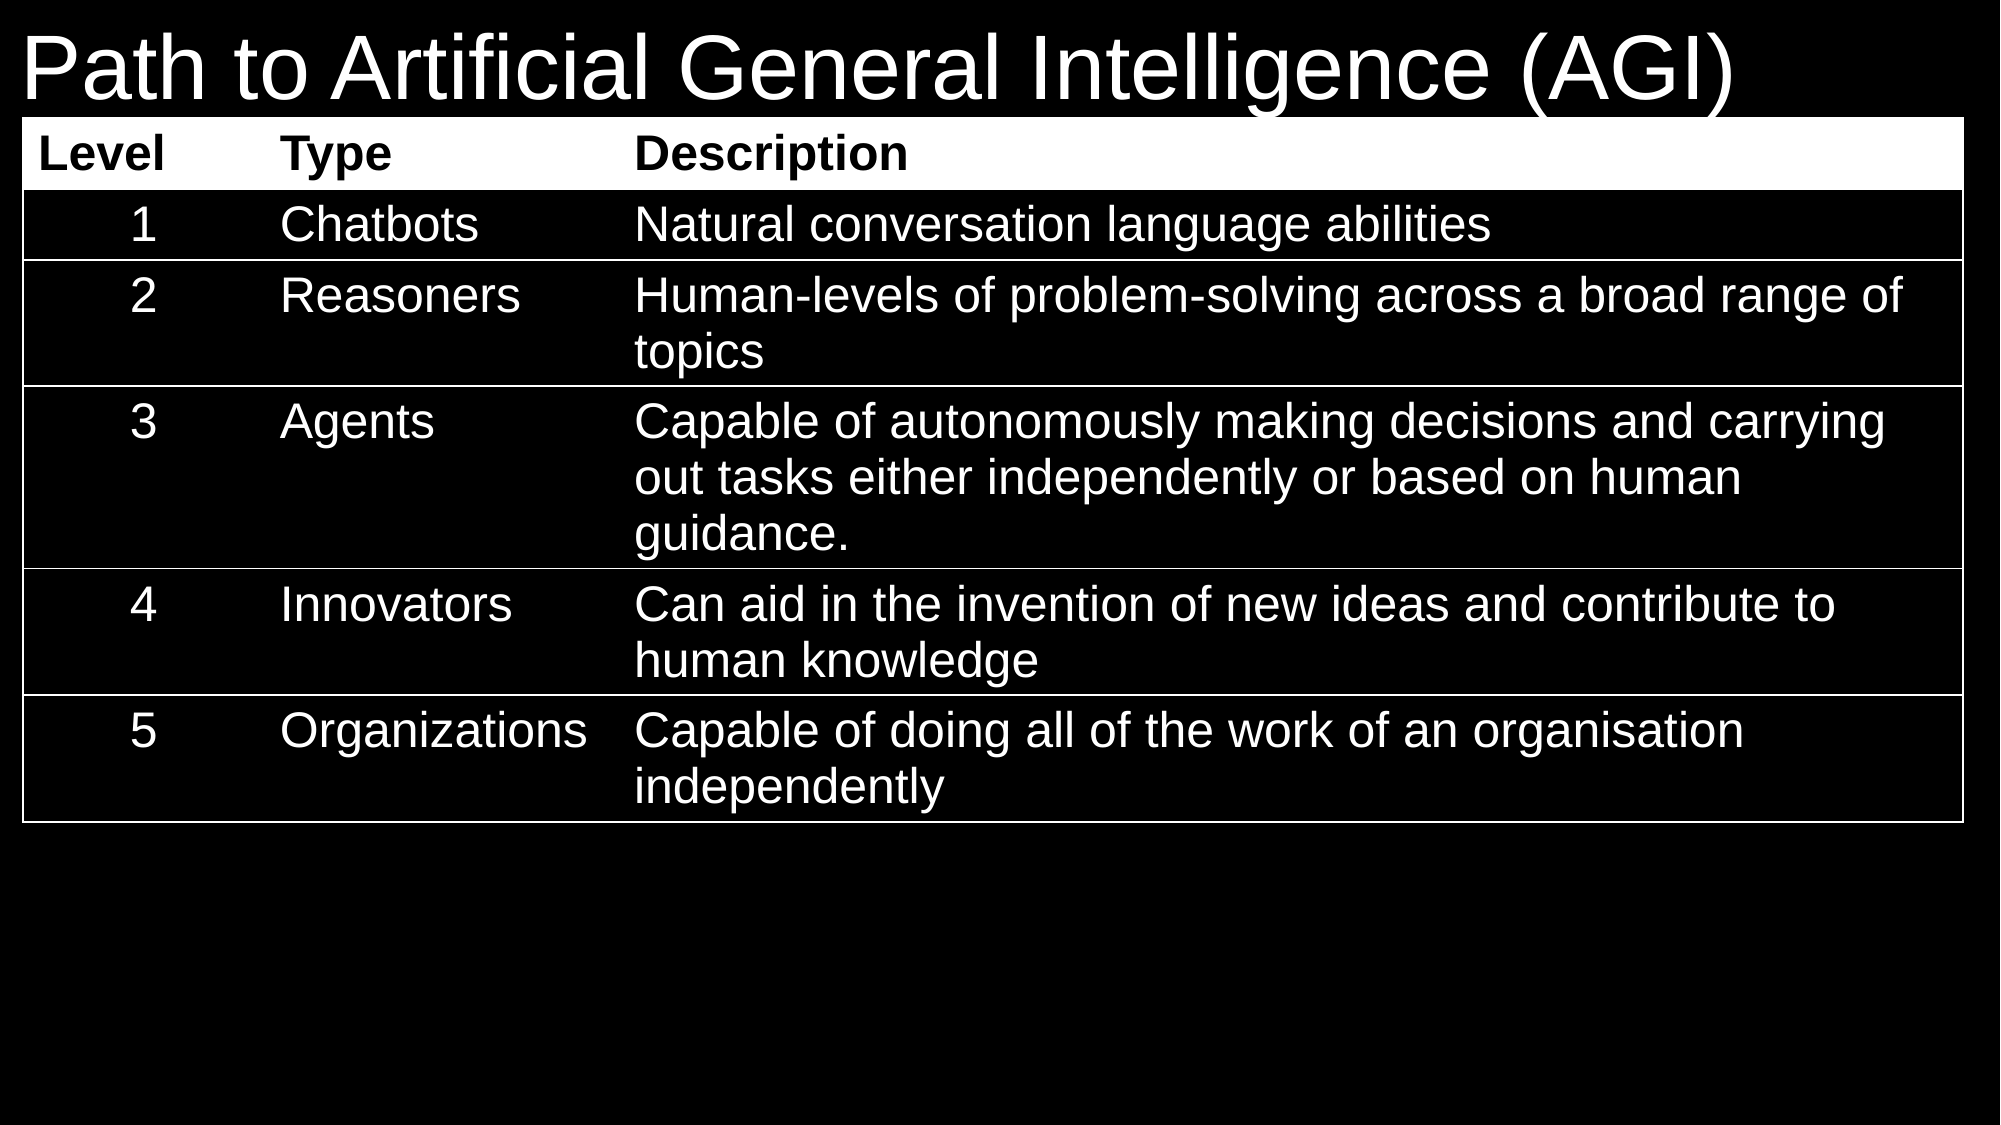

Path to Artificial General Intelligence (AGI)
| Level | Type | Description |
| --- | --- | --- |
| 1 | Chatbots | Natural conversation language abilities |
| 2 | Reasoners | Human-levels of problem-solving across a broad range of topics |
| 3 | Agents | Capable of autonomously making decisions and carrying out tasks either independently or based on human guidance. |
| 4 | Innovators | Can aid in the invention of new ideas and contribute to human knowledge |
| 5 | Organizations | Capable of doing all of the work of an organisation independently |